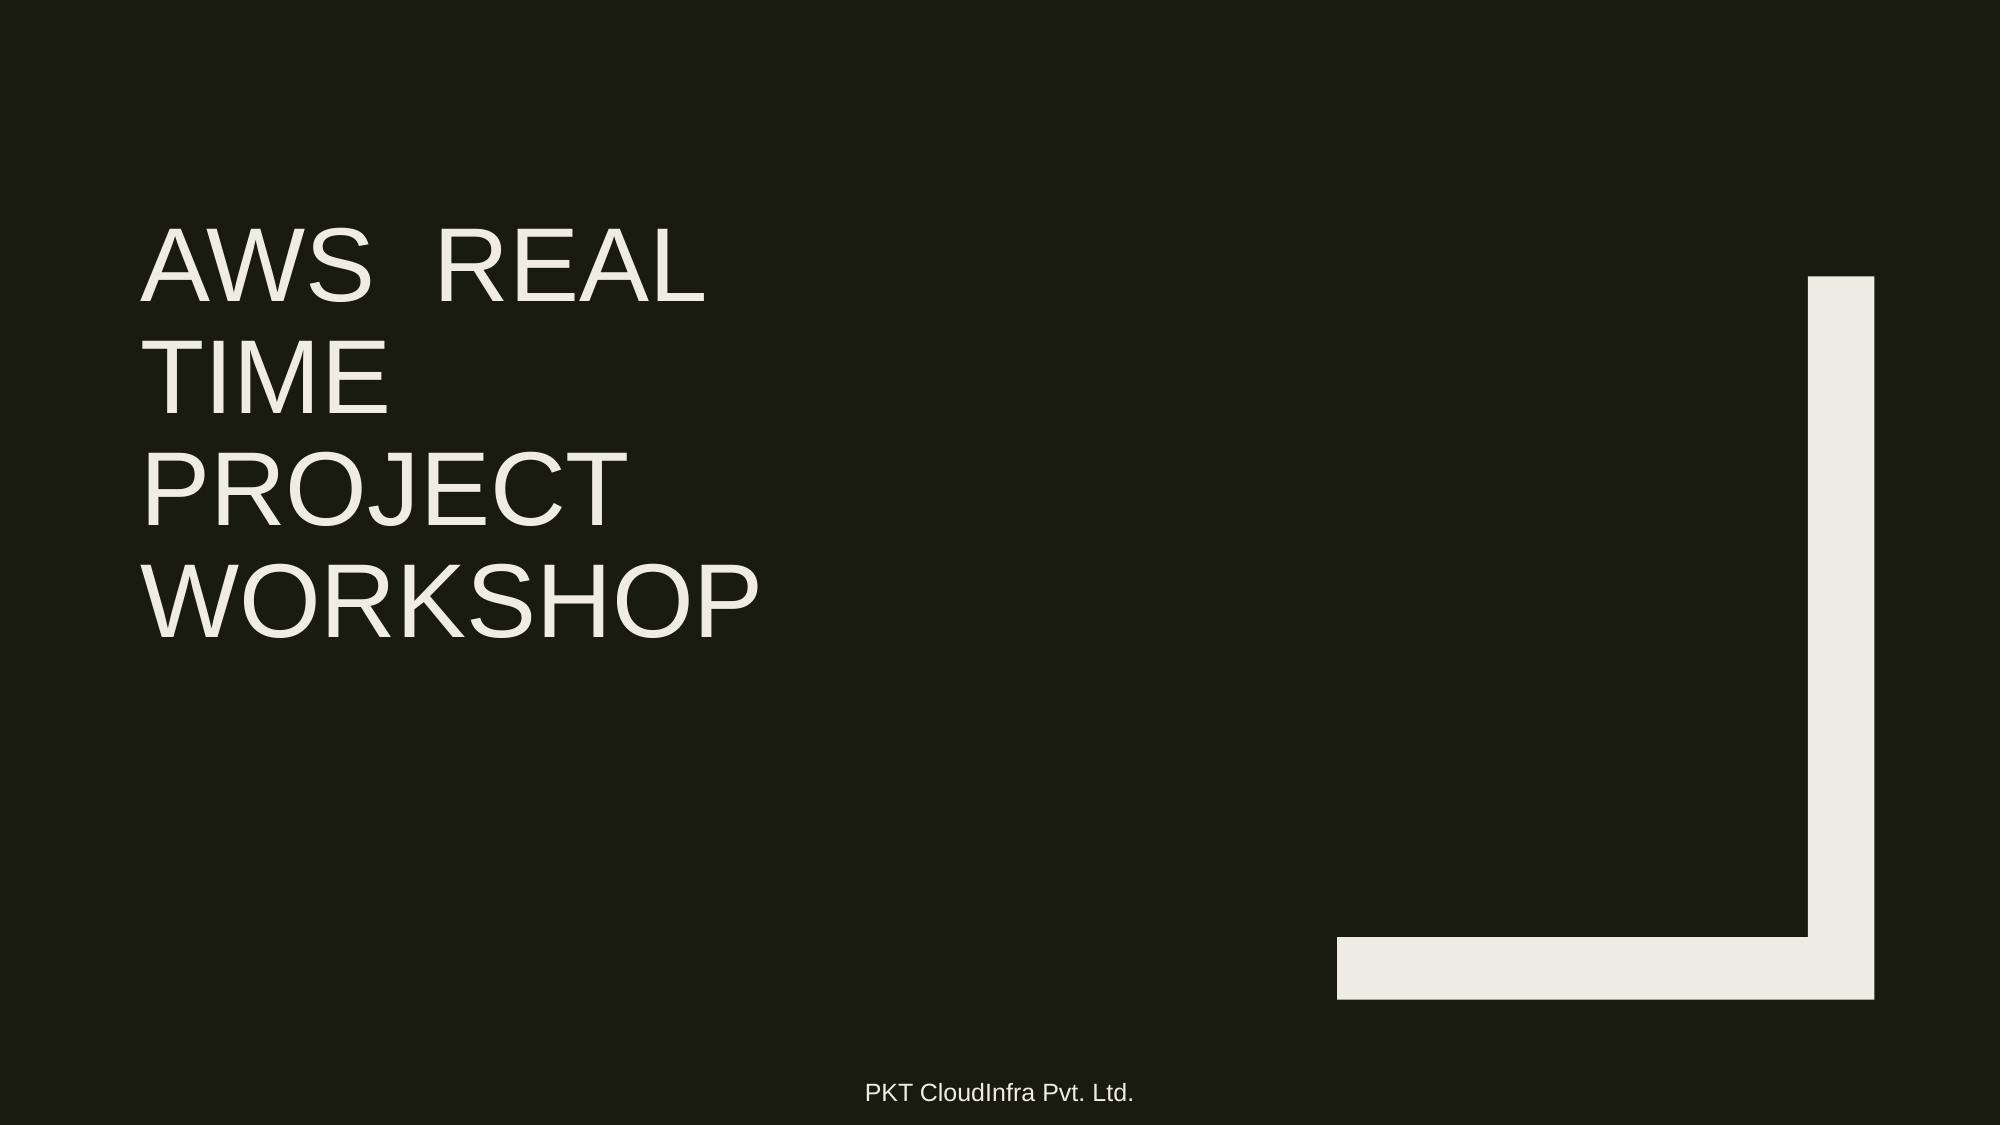

# AWS  REAL TIME PROJECT WORKSHOP

PKT CloudInfra Pvt. Ltd.